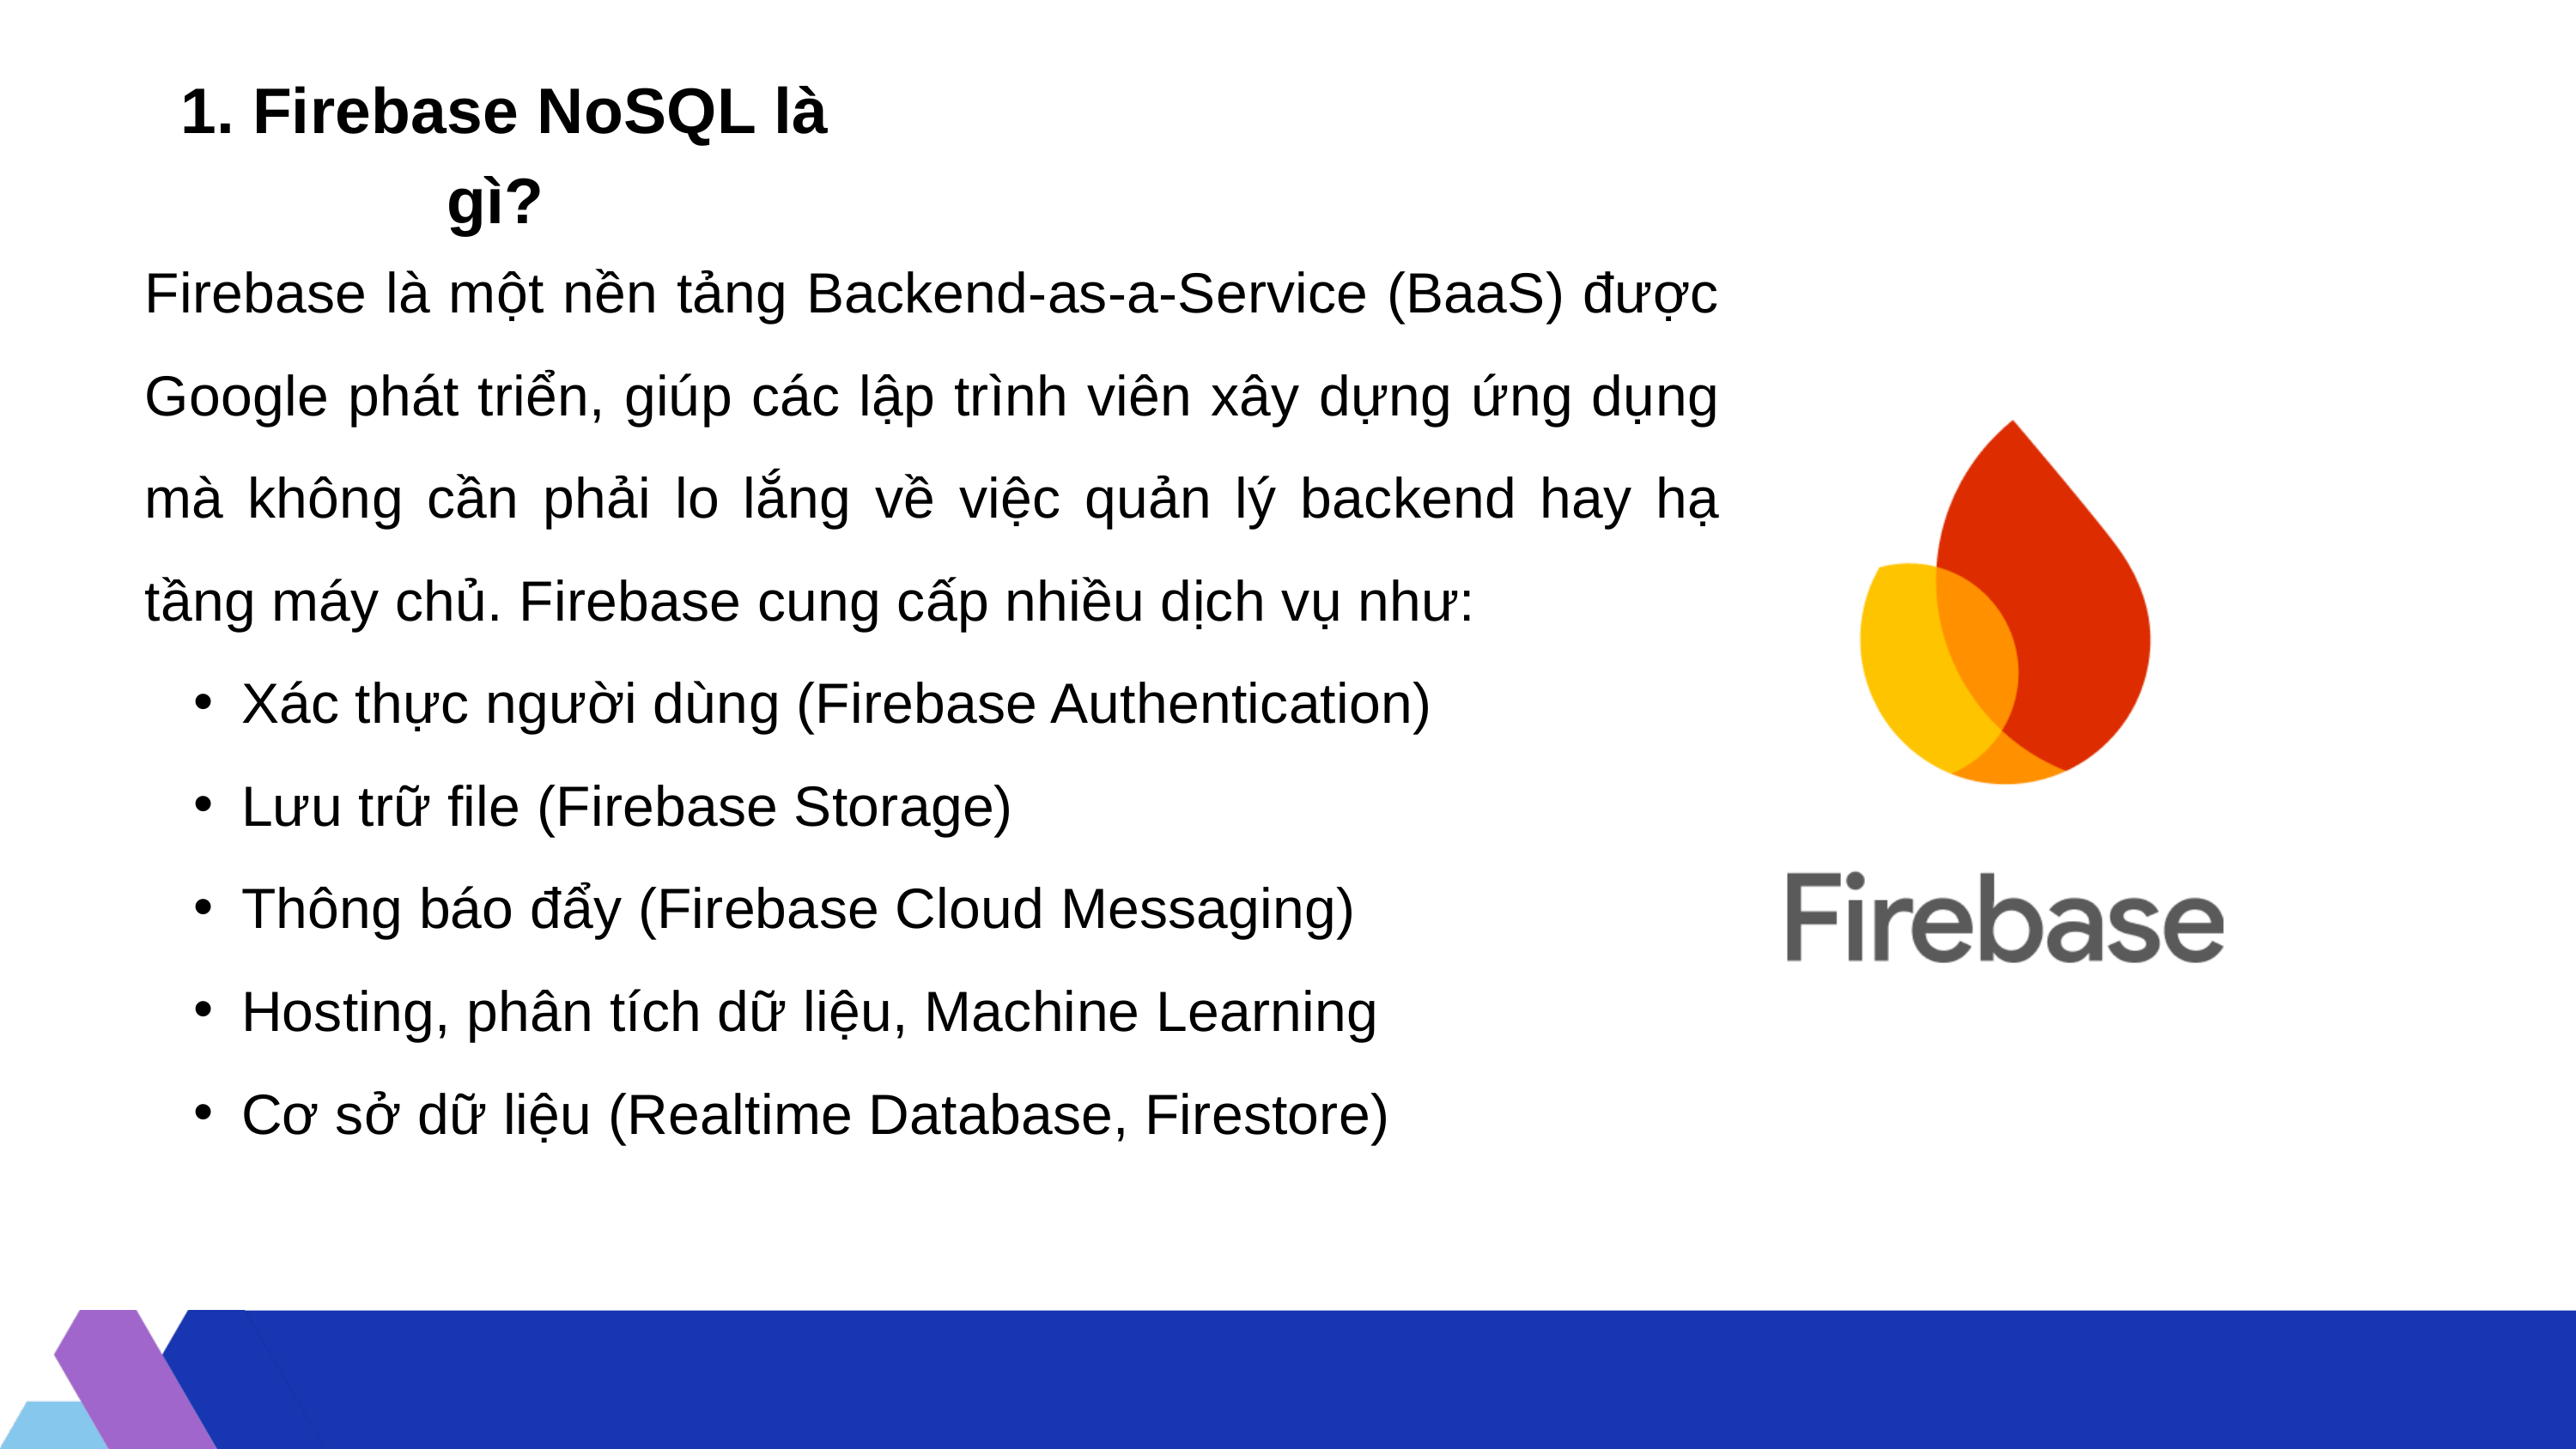

1. Firebase NoSQL là gì?
Firebase là một nền tảng Backend-as-a-Service (BaaS) được Google phát triển, giúp các lập trình viên xây dựng ứng dụng mà không cần phải lo lắng về việc quản lý backend hay hạ tầng máy chủ. Firebase cung cấp nhiều dịch vụ như:
Xác thực người dùng (Firebase Authentication)
Lưu trữ file (Firebase Storage)
Thông báo đẩy (Firebase Cloud Messaging)
Hosting, phân tích dữ liệu, Machine Learning
Cơ sở dữ liệu (Realtime Database, Firestore)